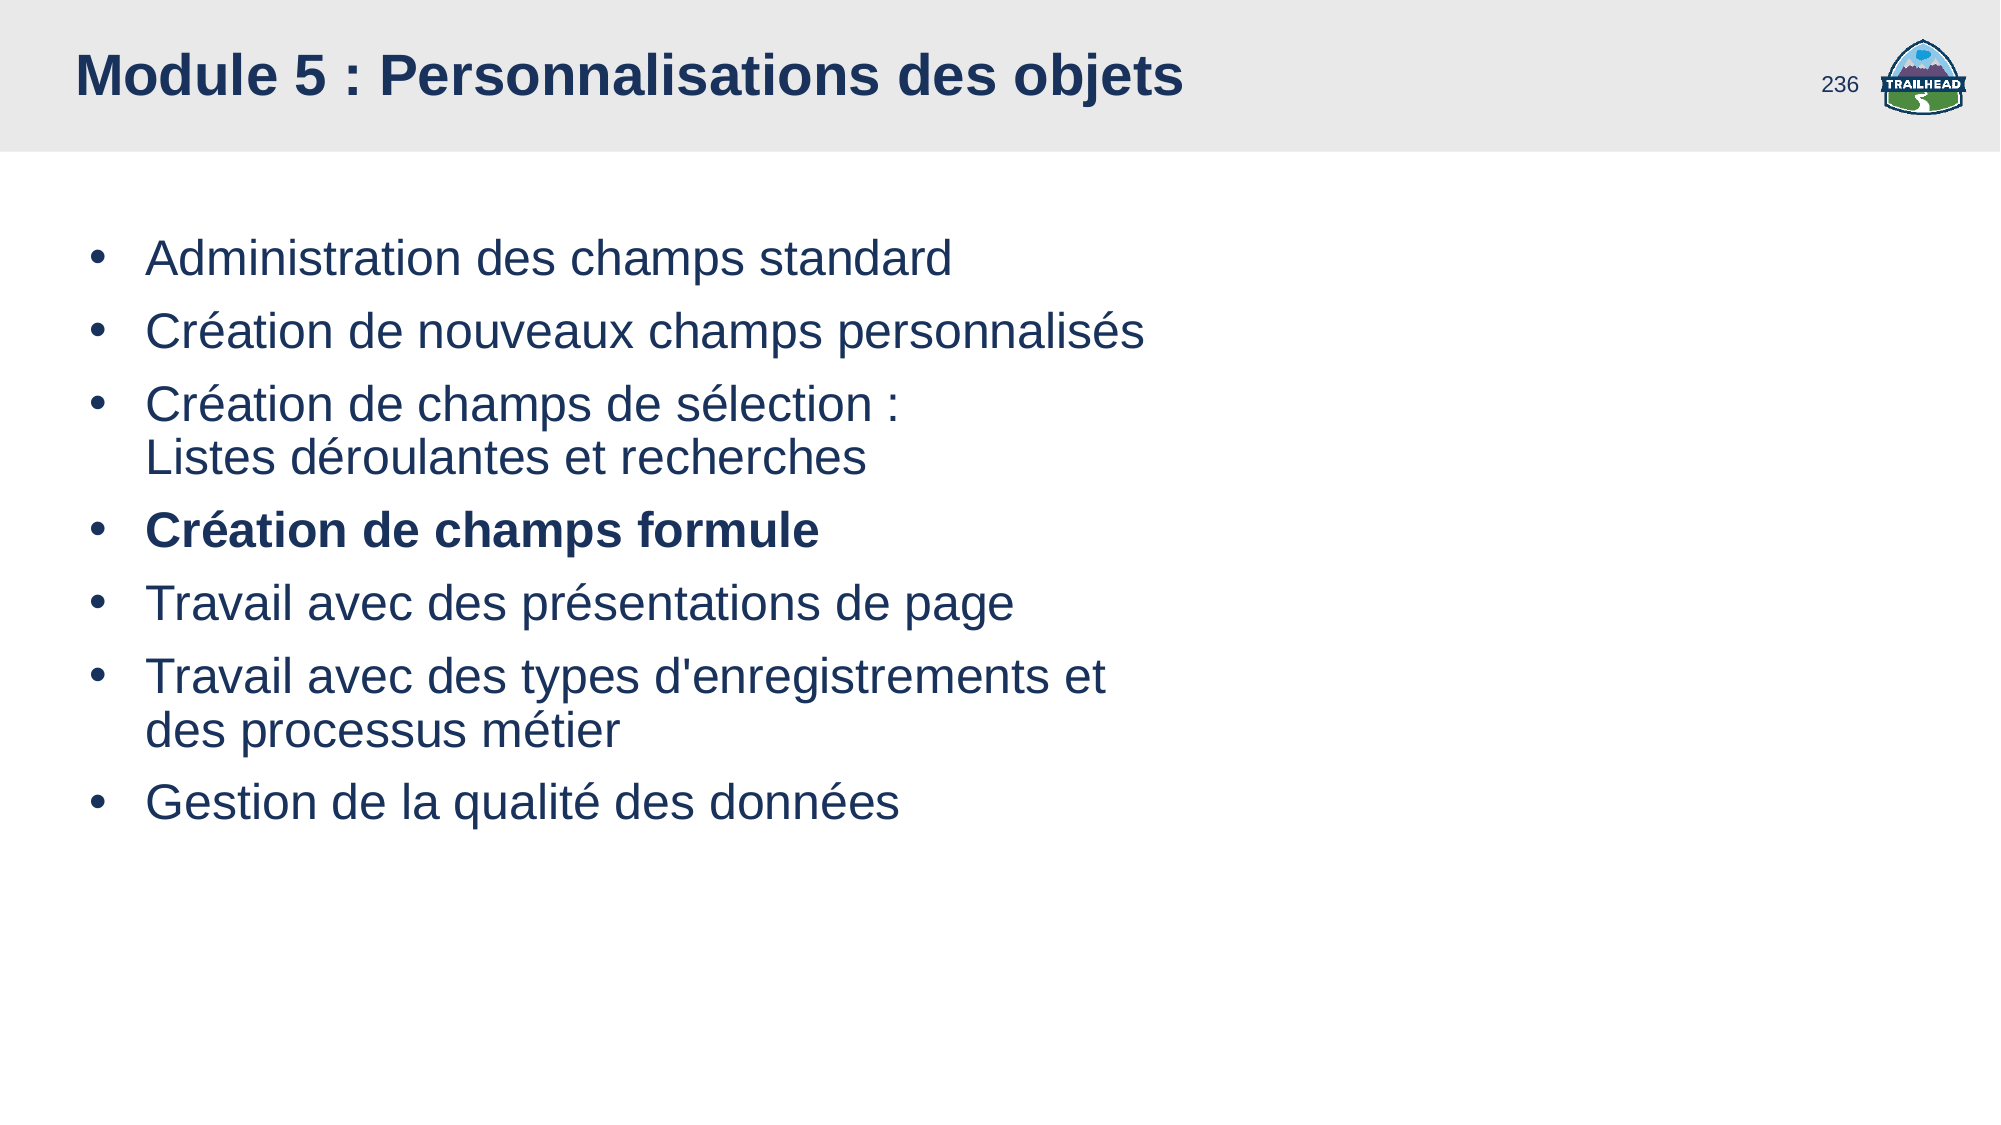

Module 5 : Personnalisations des objets
236
Administration des champs standard
Création de nouveaux champs personnalisés
Création de champs de sélection :               Listes déroulantes et recherches
Création de champs formule
Travail avec des présentations de page
Travail avec des types d'enregistrements et des processus métier
Gestion de la qualité des données